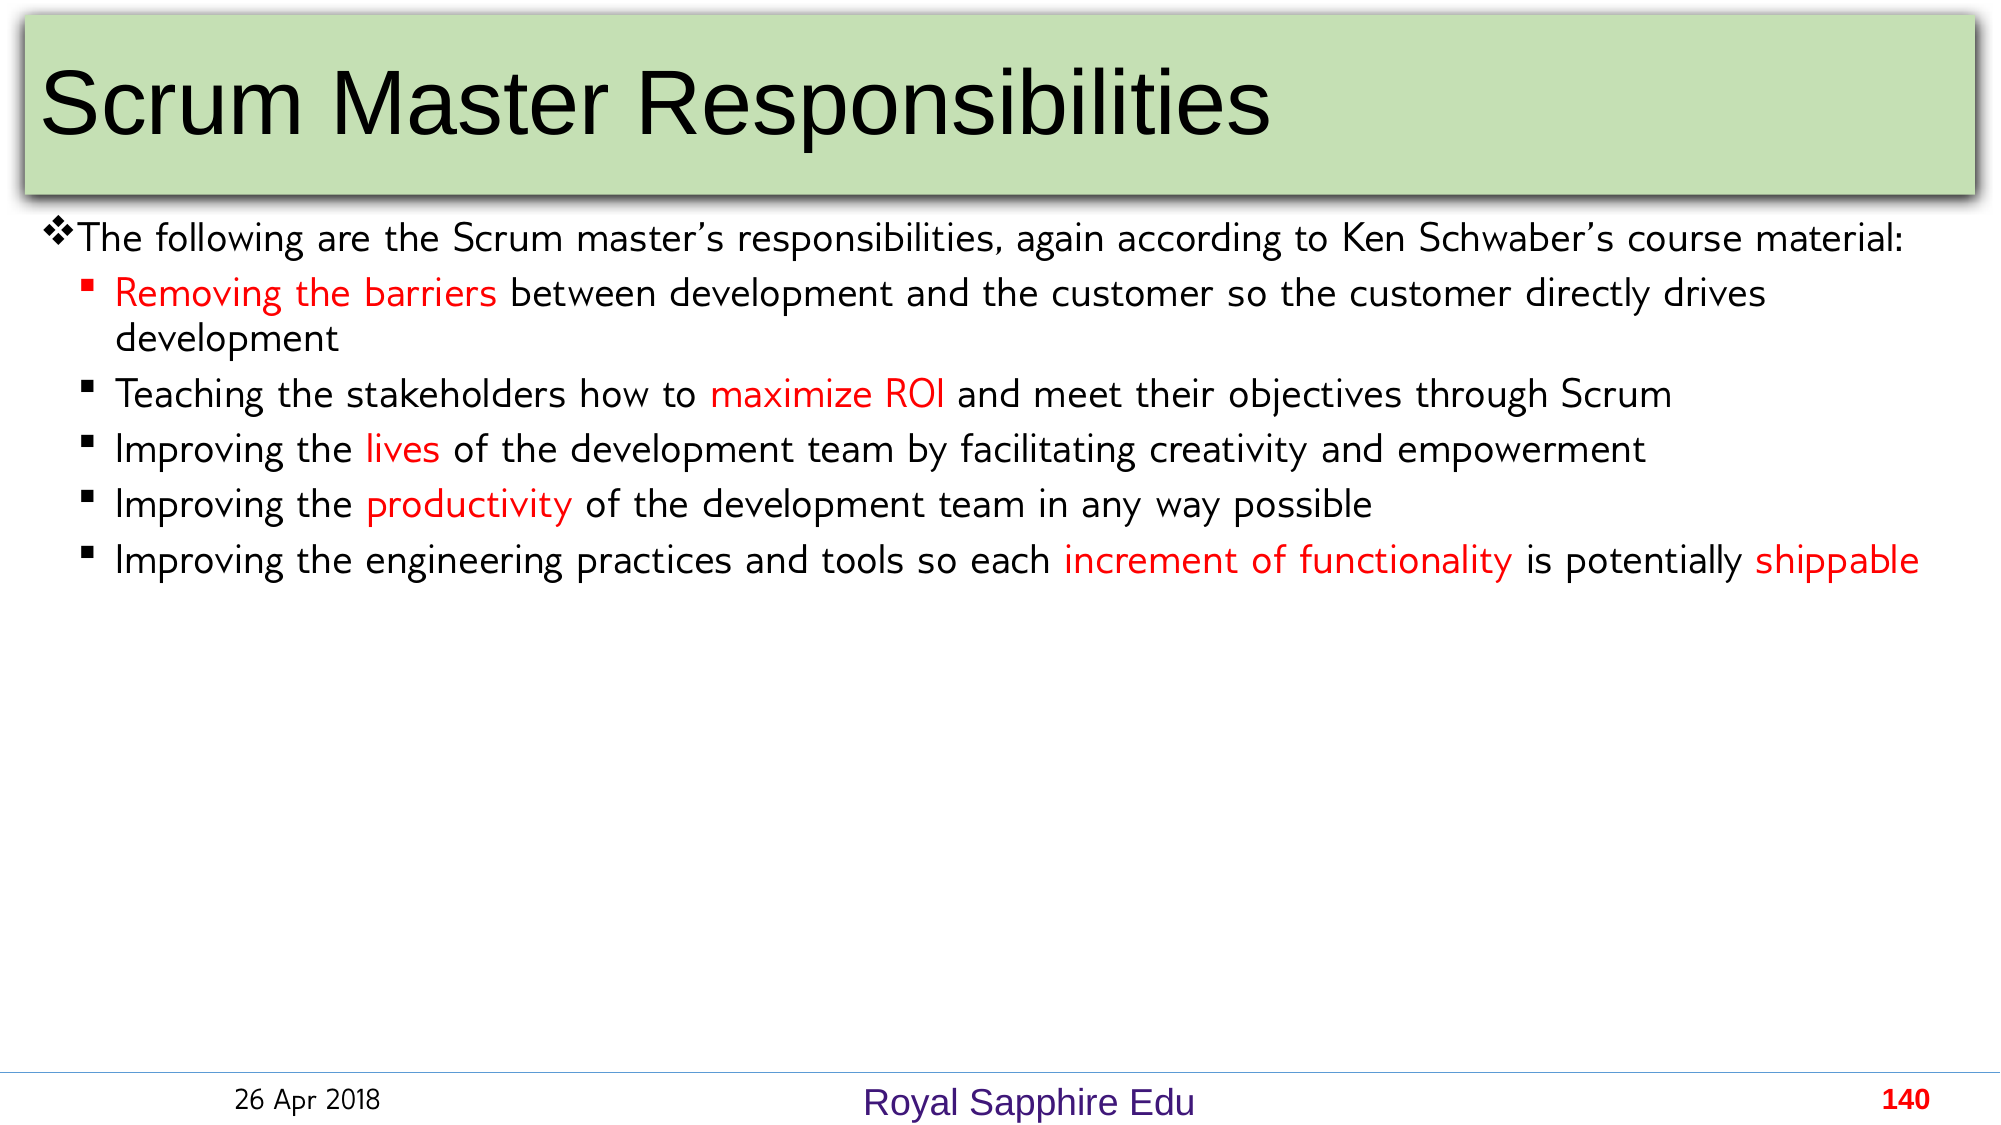

# Scrum Master Responsibilities
The following are the Scrum master’s responsibilities, again according to Ken Schwaber’s course material:
Removing the barriers between development and the customer so the customer directly drives development
Teaching the stakeholders how to maximize ROI and meet their objectives through Scrum
Improving the lives of the development team by facilitating creativity and empowerment
Improving the productivity of the development team in any way possible
Improving the engineering practices and tools so each increment of functionality is potentially shippable
26 Apr 2018
140